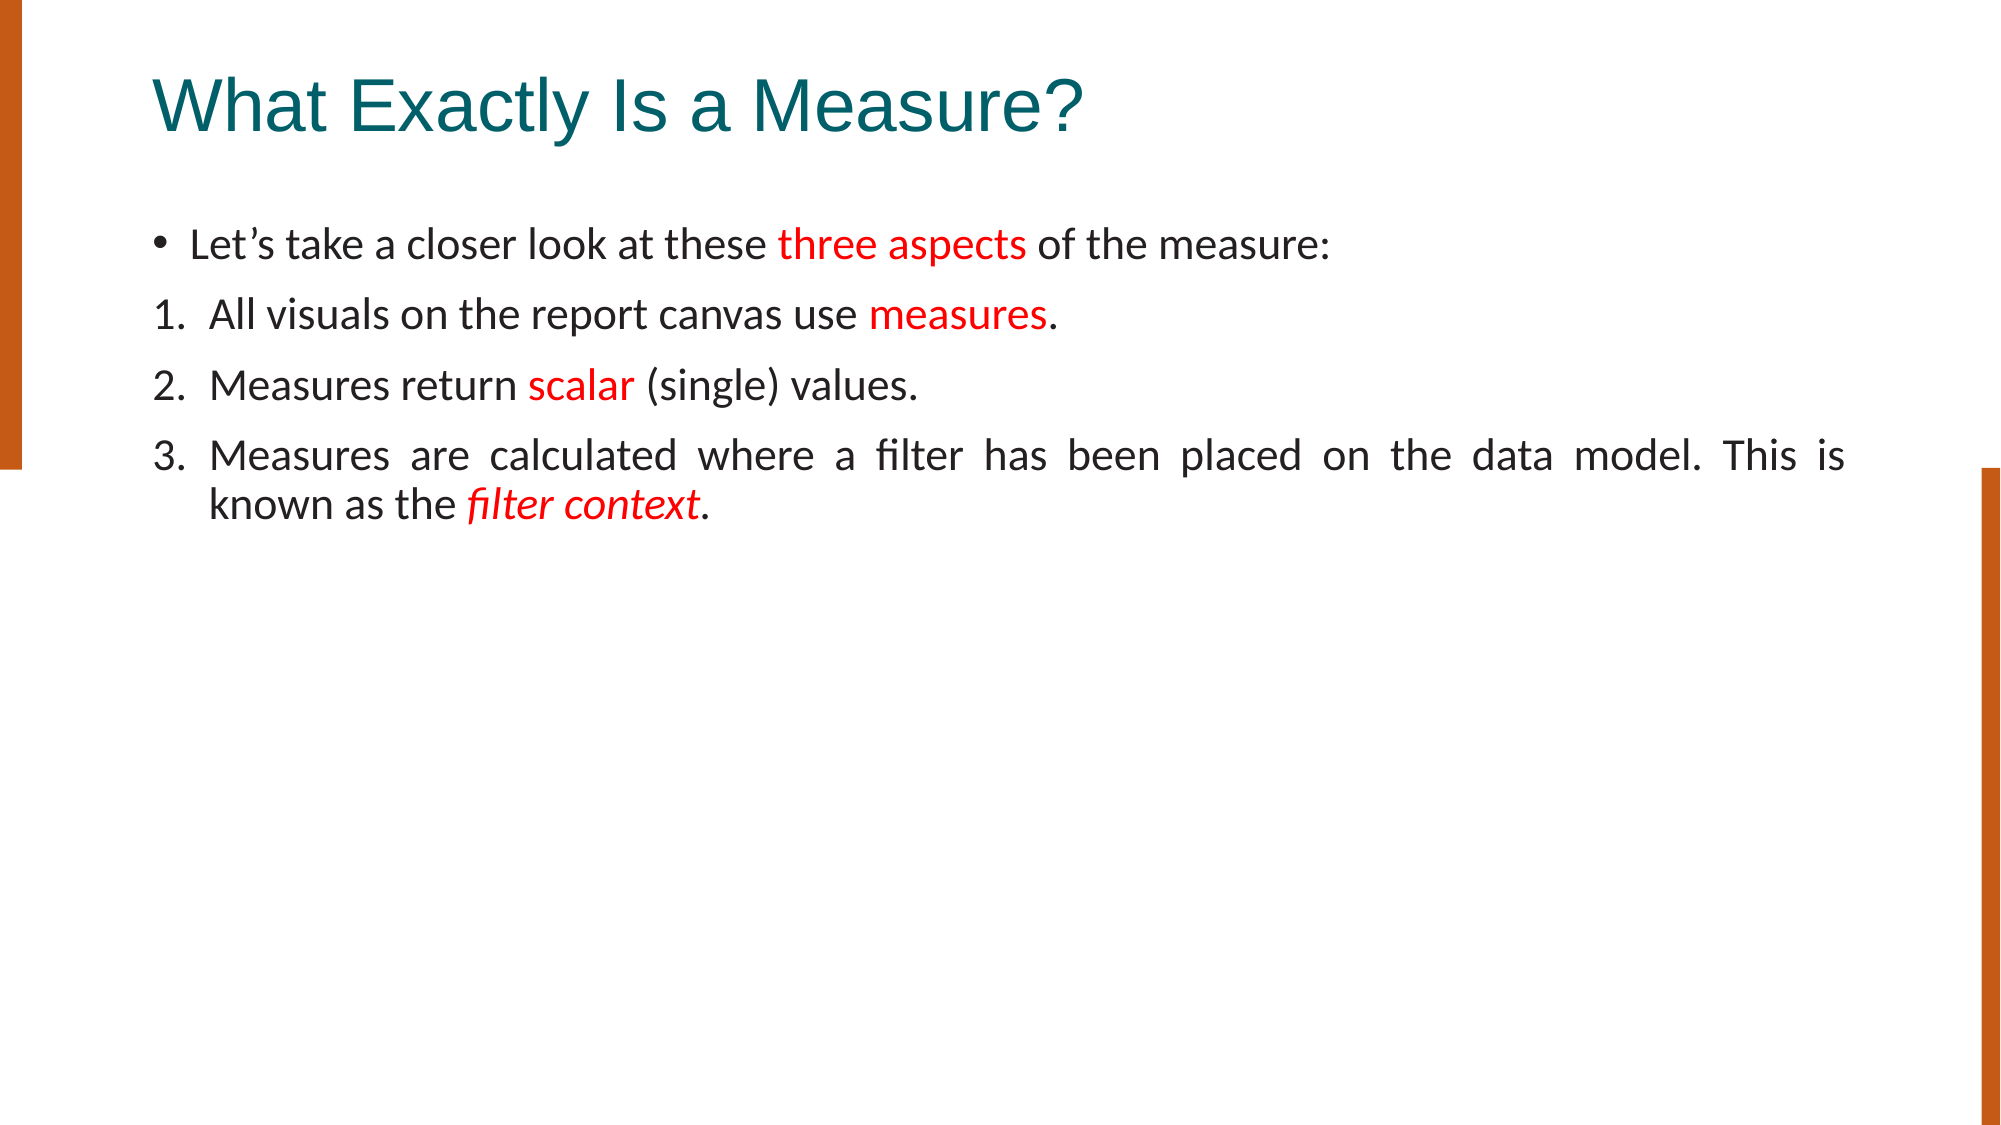

# What Exactly Is a Measure?
Let’s take a closer look at these three aspects of the measure:
All visuals on the report canvas use measures.
Measures return scalar (single) values.
Measures are calculated where a filter has been placed on the data model. This is known as the filter context.